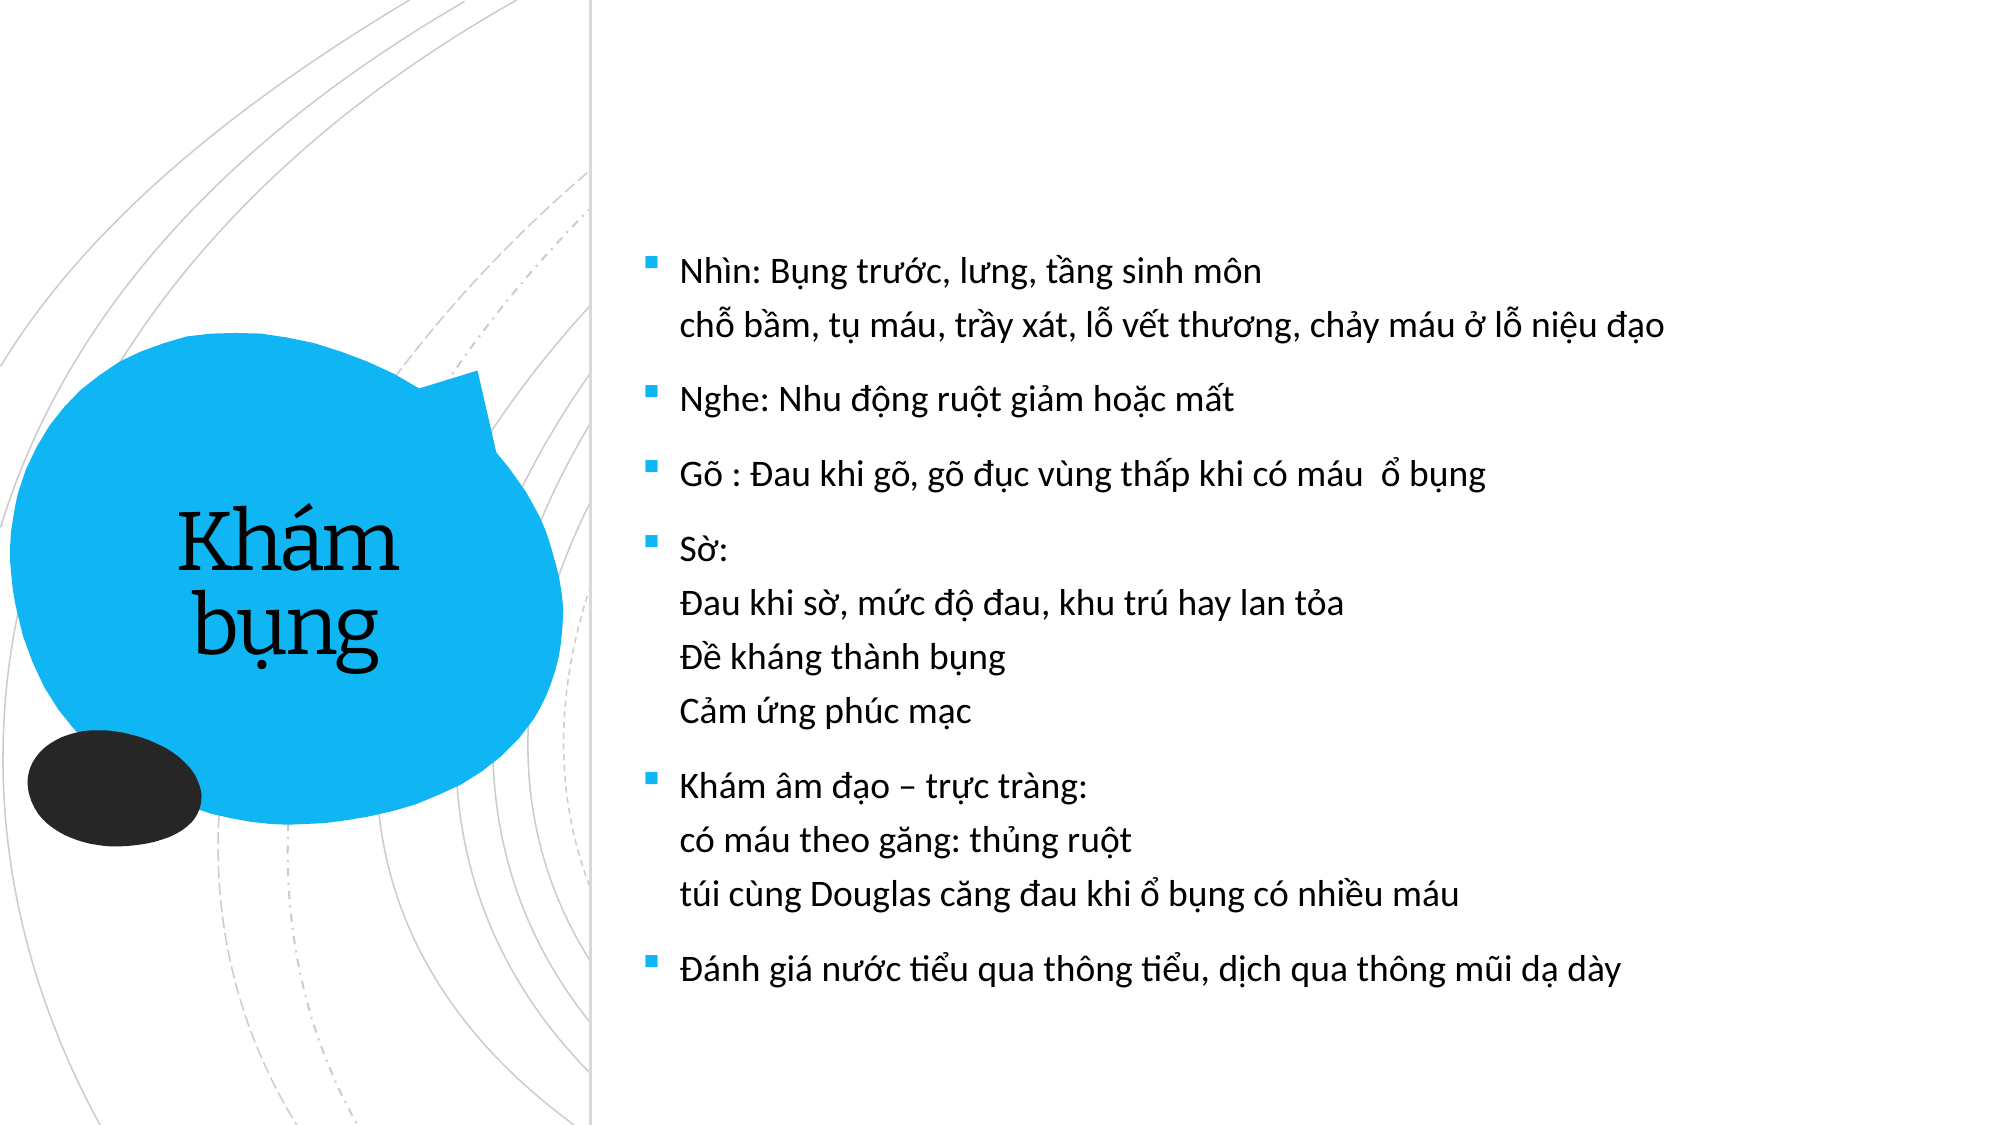

Nhìn: Bụng trước, lưng, tầng sinh môn
chỗ bầm, tụ máu, trầy xát, lỗ vết thương, chảy máu ở lỗ niệu đạo
Nghe: Nhu động ruột giảm hoặc mất
Gõ : Đau khi gõ, gõ đục vùng thấp khi có máu  ổ bụng
Sờ:
Đau khi sờ, mức độ đau, khu trú hay lan tỏa
Đề kháng thành bụng
Cảm ứng phúc mạc
Khám âm đạo – trực tràng:
có máu theo găng: thủng ruột
túi cùng Douglas căng đau khi ổ bụng có nhiều máu
Đánh giá nước tiểu qua thông tiểu, dịch qua thông mũi dạ dày
# Khám bụng